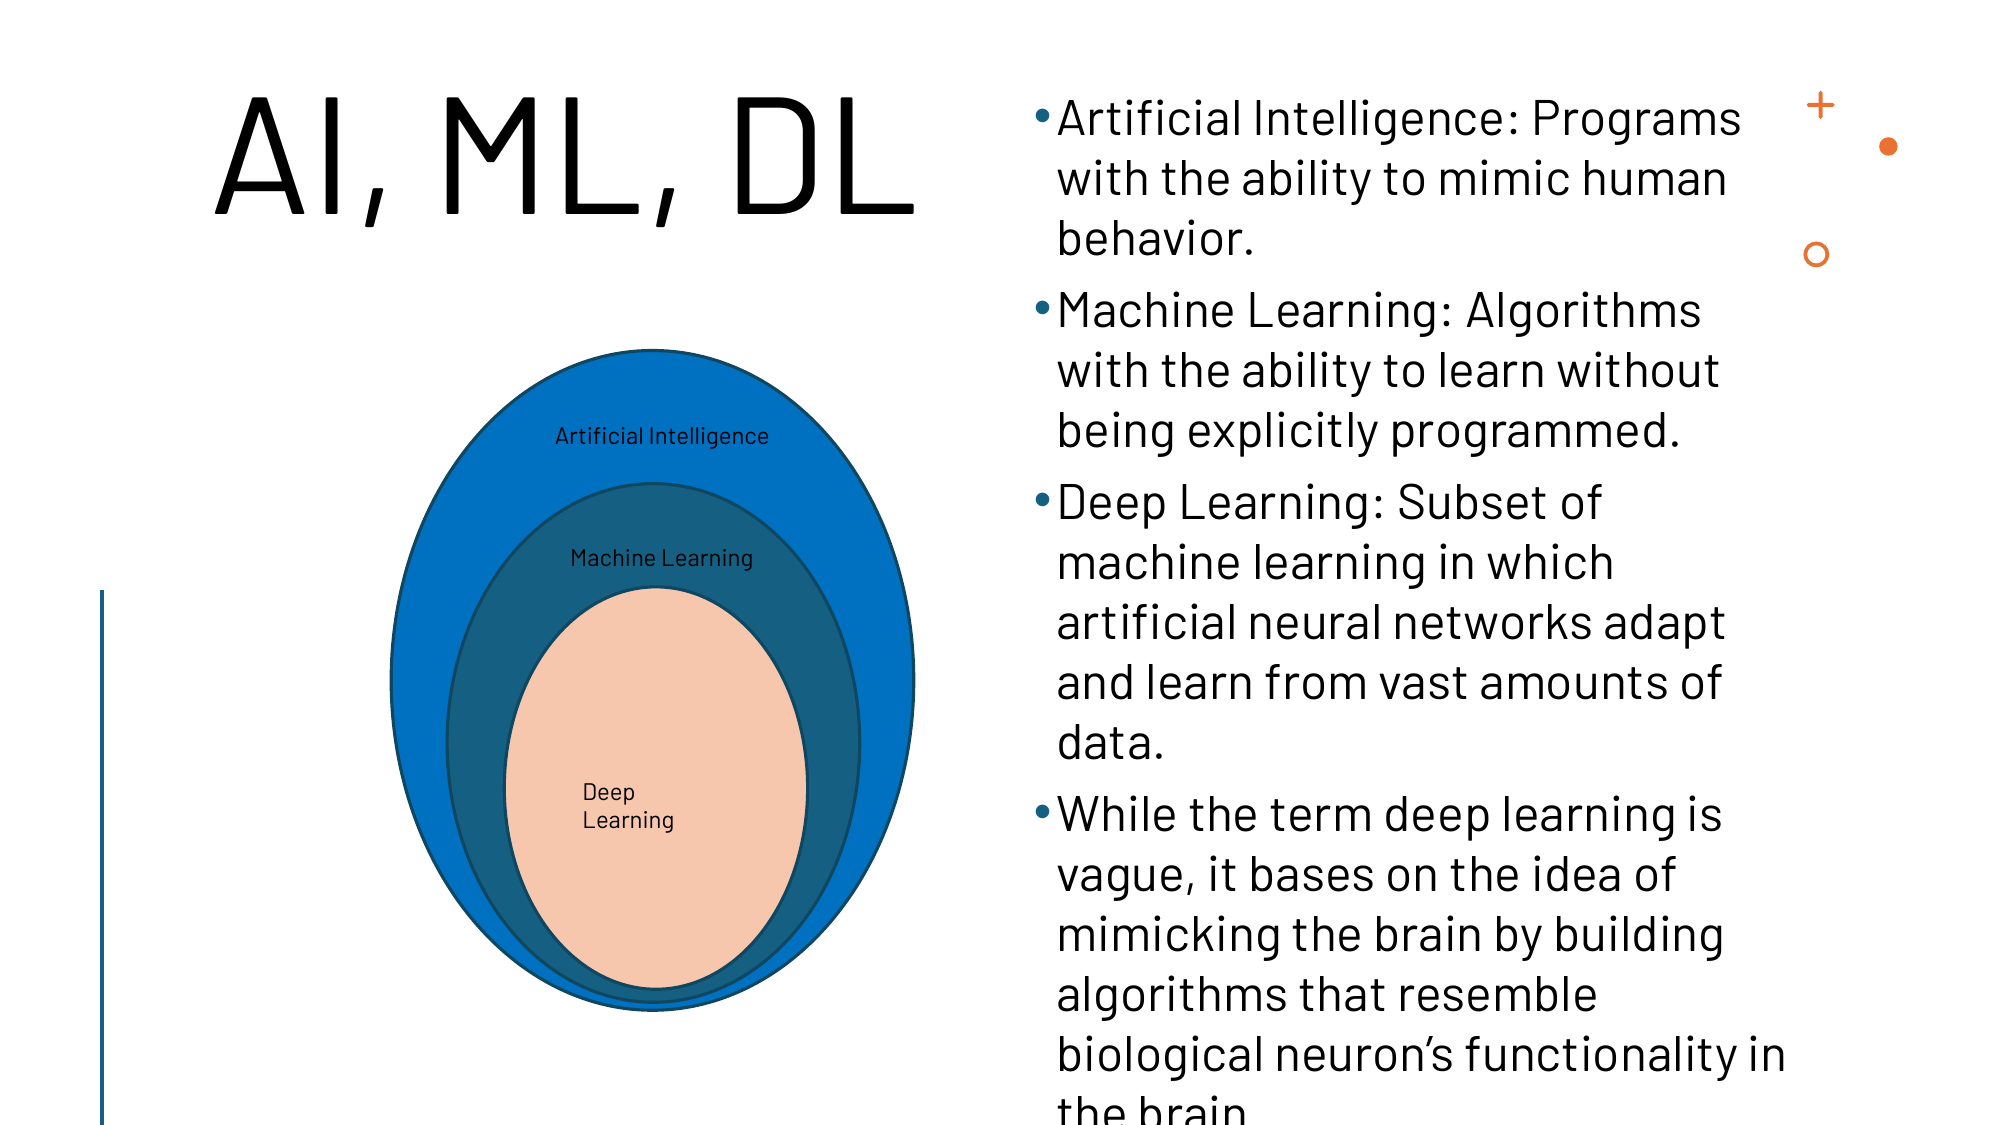

# AI, ML, DL
Artificial Intelligence: Programs with the ability to mimic human behavior.
Machine Learning: Algorithms with the ability to learn without being explicitly programmed.
Deep Learning: Subset of machine learning in which artificial neural networks adapt and learn from vast amounts of data.
While the term deep learning is vague, it bases on the idea of mimicking the brain by building algorithms that resemble biological neuron’s functionality in the brain.

Artificial Intelligence

Machine Learning

Deep Learning